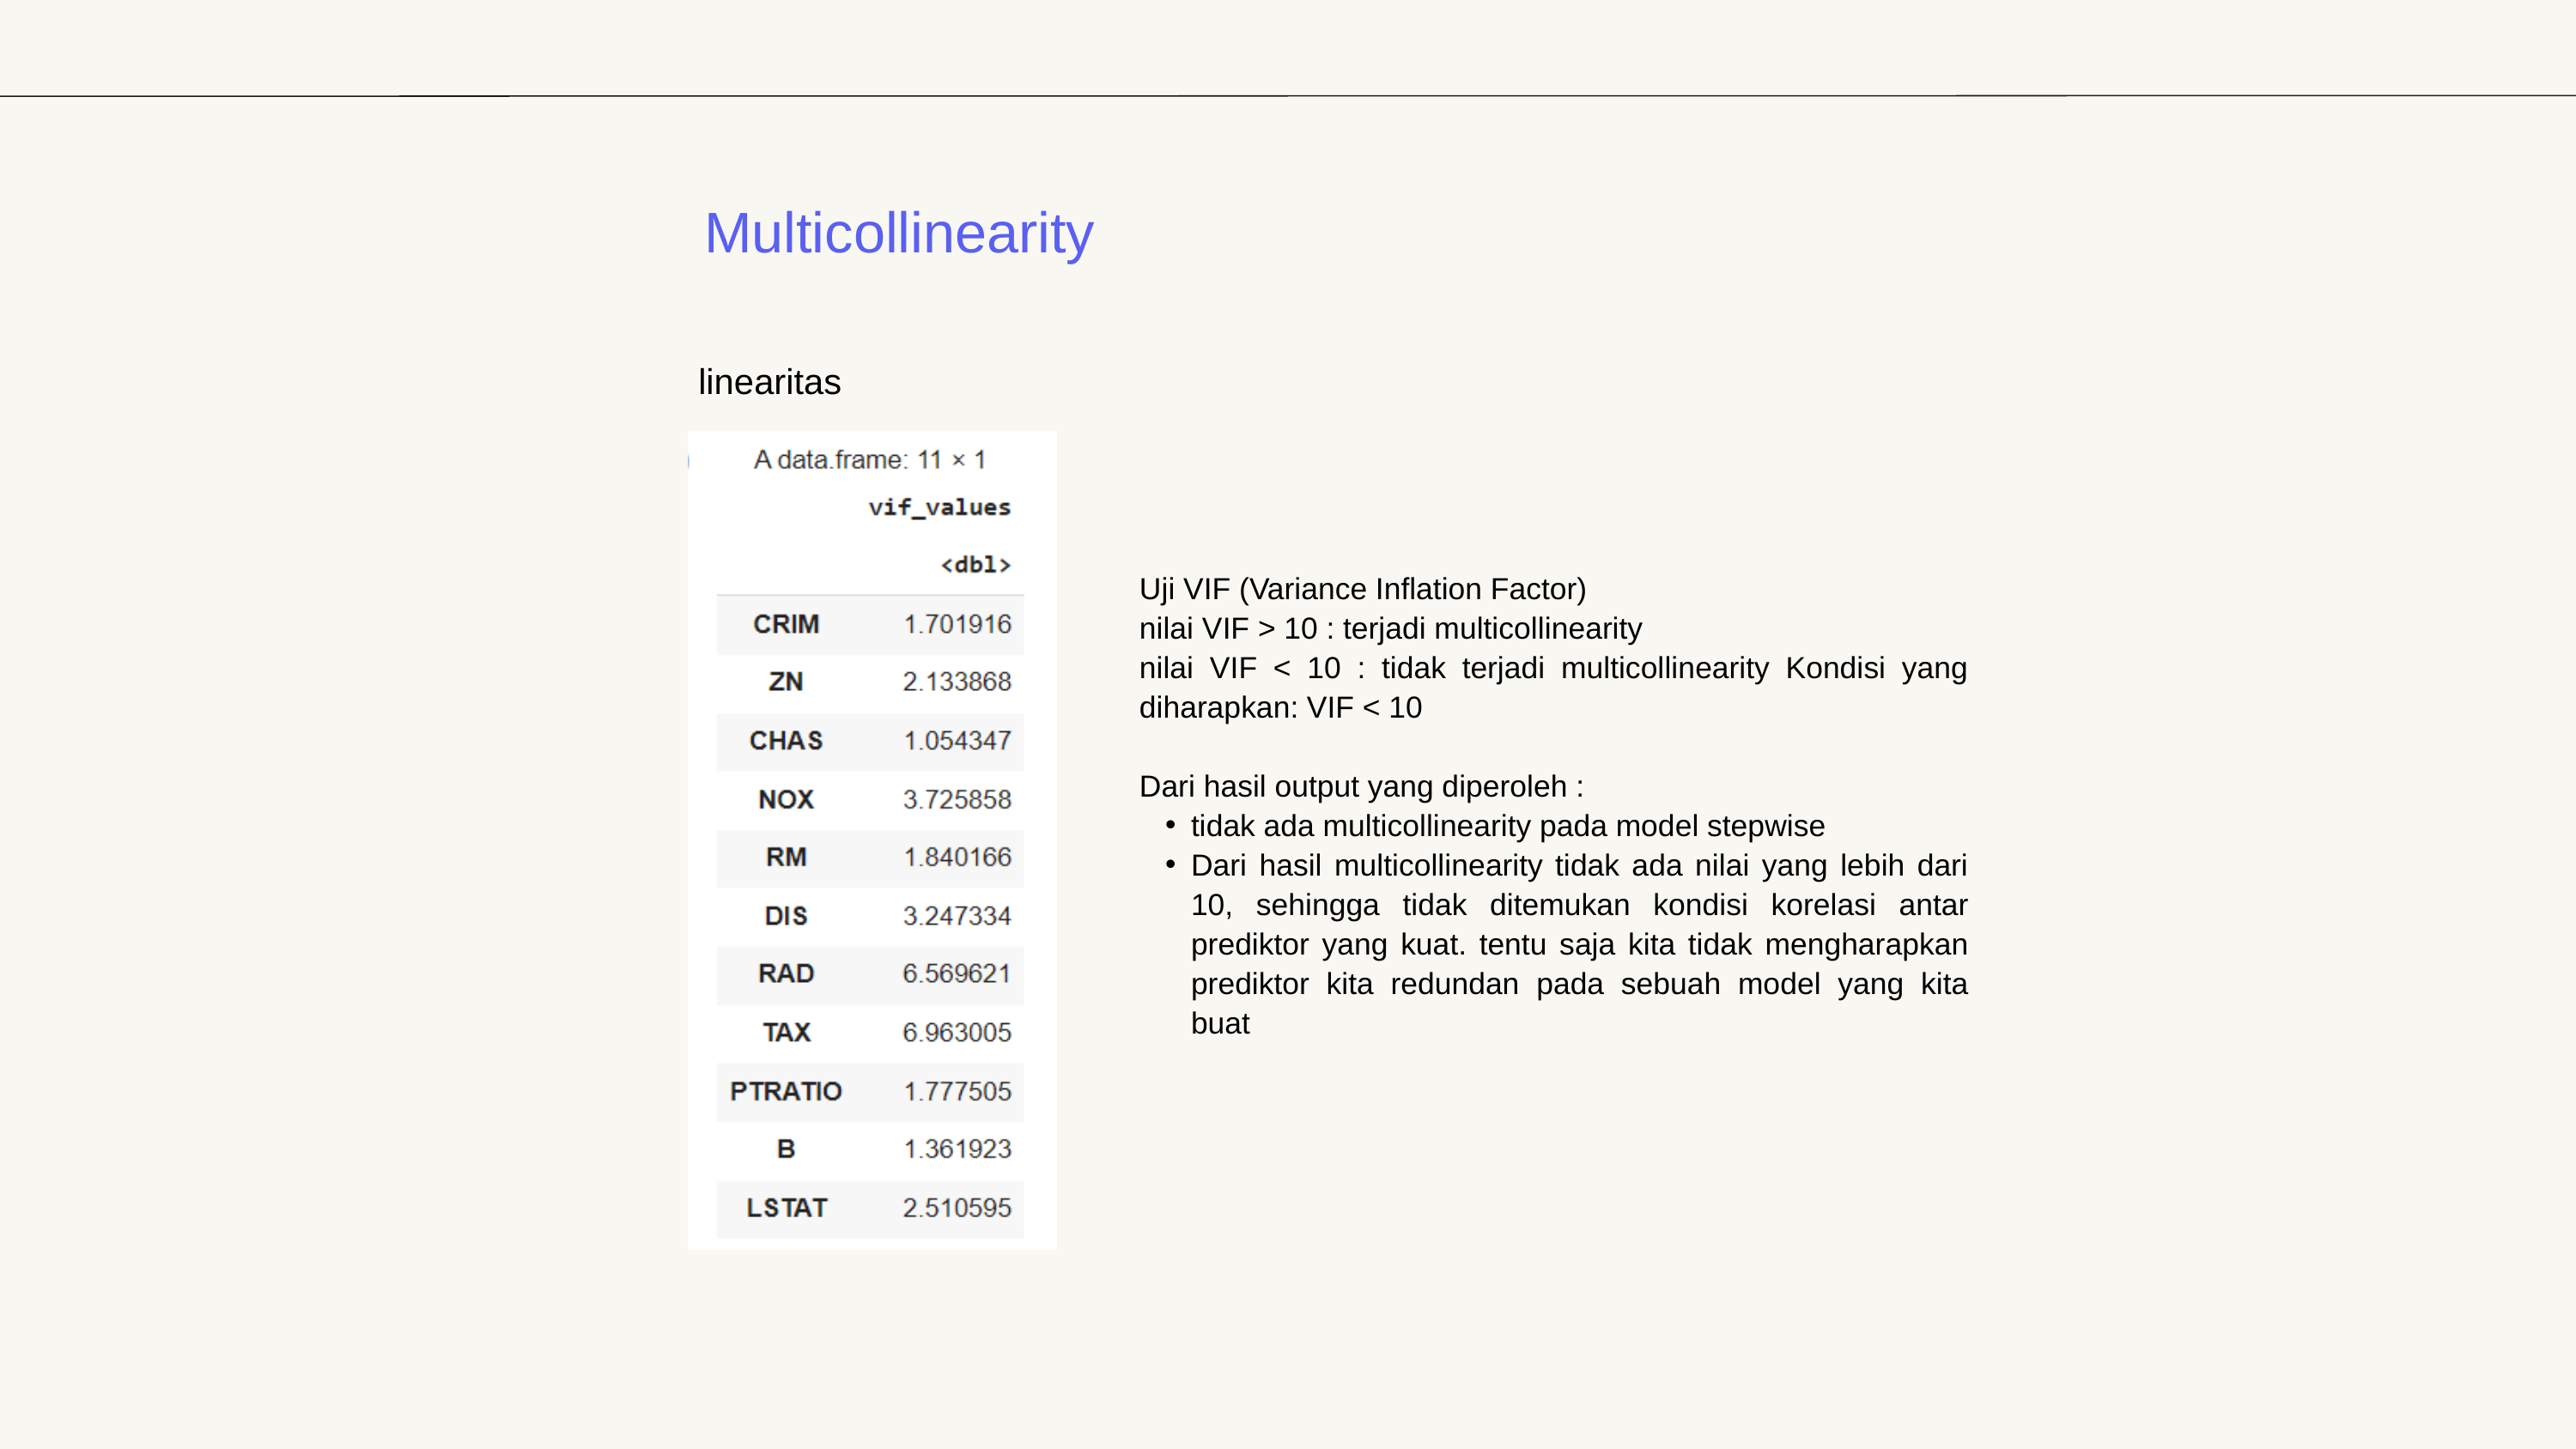

Multicollinearity

linearitas

Uji VIF (Variance Inflation Factor)
nilai VIF > 10 : terjadi multicollinearity
nilai VIF < 10 : tidak terjadi multicollinearity Kondisi yang diharapkan: VIF < 10

Dari hasil output yang diperoleh :
tidak ada multicollinearity pada model stepwise
Dari hasil multicollinearity tidak ada nilai yang lebih dari 10, sehingga tidak ditemukan kondisi korelasi antar prediktor yang kuat. tentu saja kita tidak mengharapkan prediktor kita redundan pada sebuah model yang kita buat